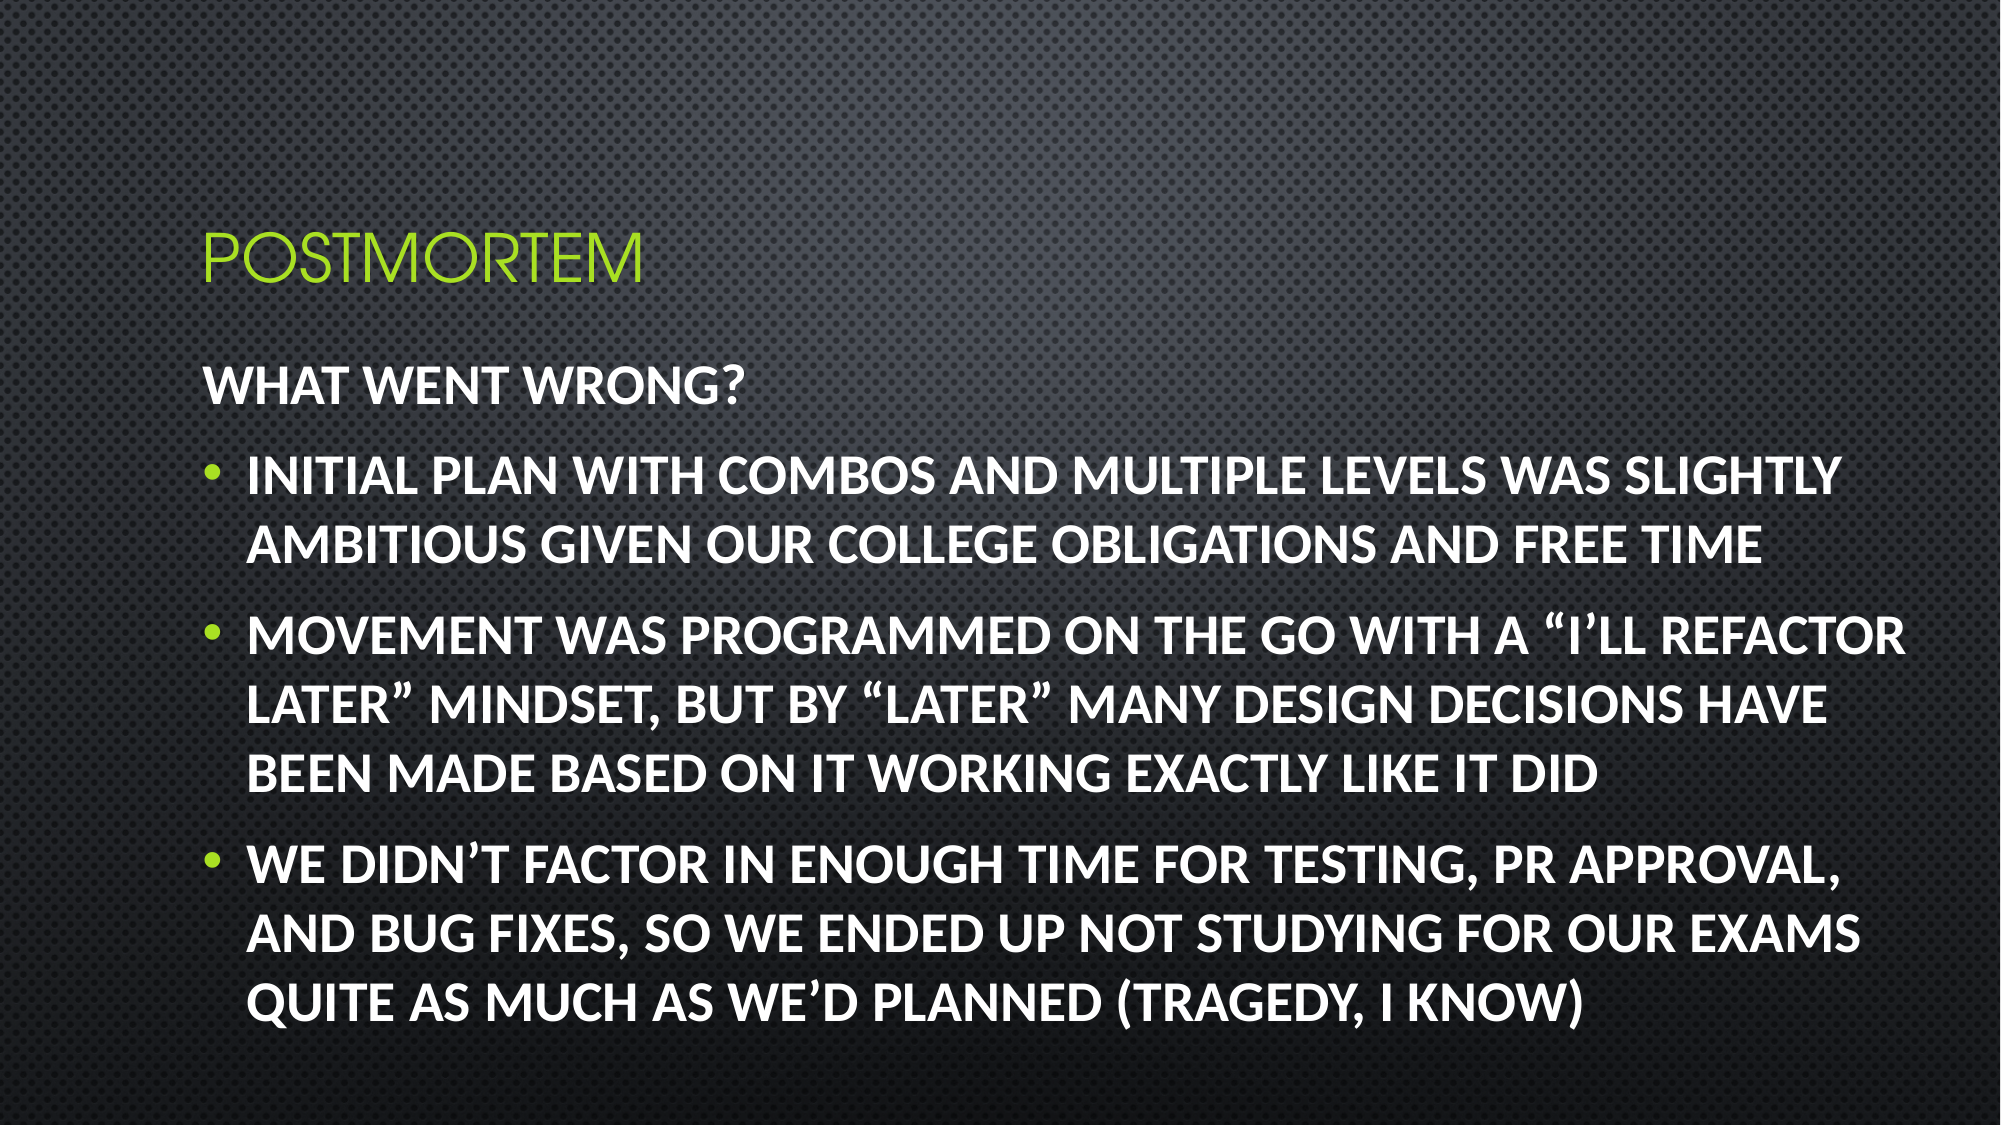

Postmortem
What went wrong?
Initial plan with combos and multiple levels was slightly ambitious given our college obligations and free time
Movement was programmed on the go with a “I’ll refactor later” mindset, but by “later” many design decisions have been made based on it working exactly like it did
We didn’t factor in enough time for testing, PR approval, and bug fixes, so we ended up not studying for our exams quite as much as we’d planned (tragedy, I know)